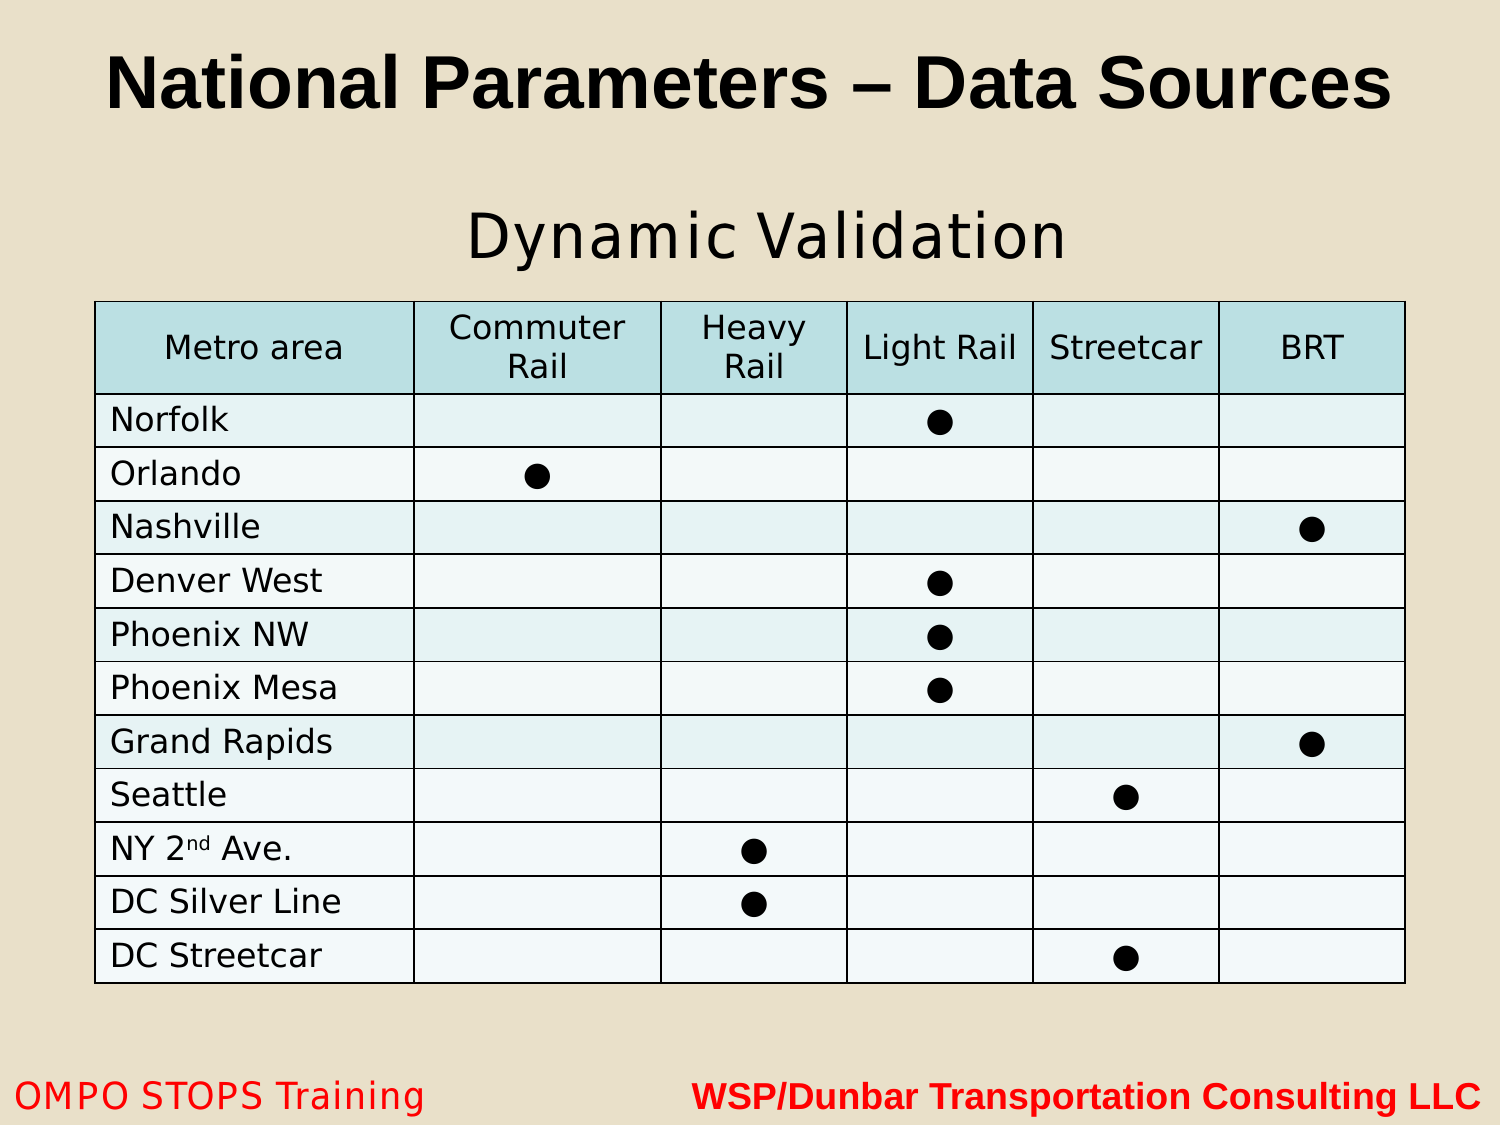

# National Parameters – Data Sources
Dynamic Validation
| Metro area | Commuter Rail | Heavy Rail | Light Rail | Streetcar | BRT |
| --- | --- | --- | --- | --- | --- |
| Norfolk |  |  | ● |  |  |
| Orlando | ● |  |  |  |  |
| Nashville |  |  |  |  | ● |
| Denver West |  |  | ● |  |  |
| Phoenix NW |  |  | ● |  |  |
| Phoenix Mesa |  |  | ● |  |  |
| Grand Rapids |  |  |  |  | ● |
| Seattle |  |  |  | ● |  |
| NY 2nd Ave. |  | ● |  |  |  |
| DC Silver Line |  | ● |  |  |  |
| DC Streetcar |  |  |  | ● |  |
OMPO STOPS Training                        WSP/Dunbar Transportation Consulting LLC